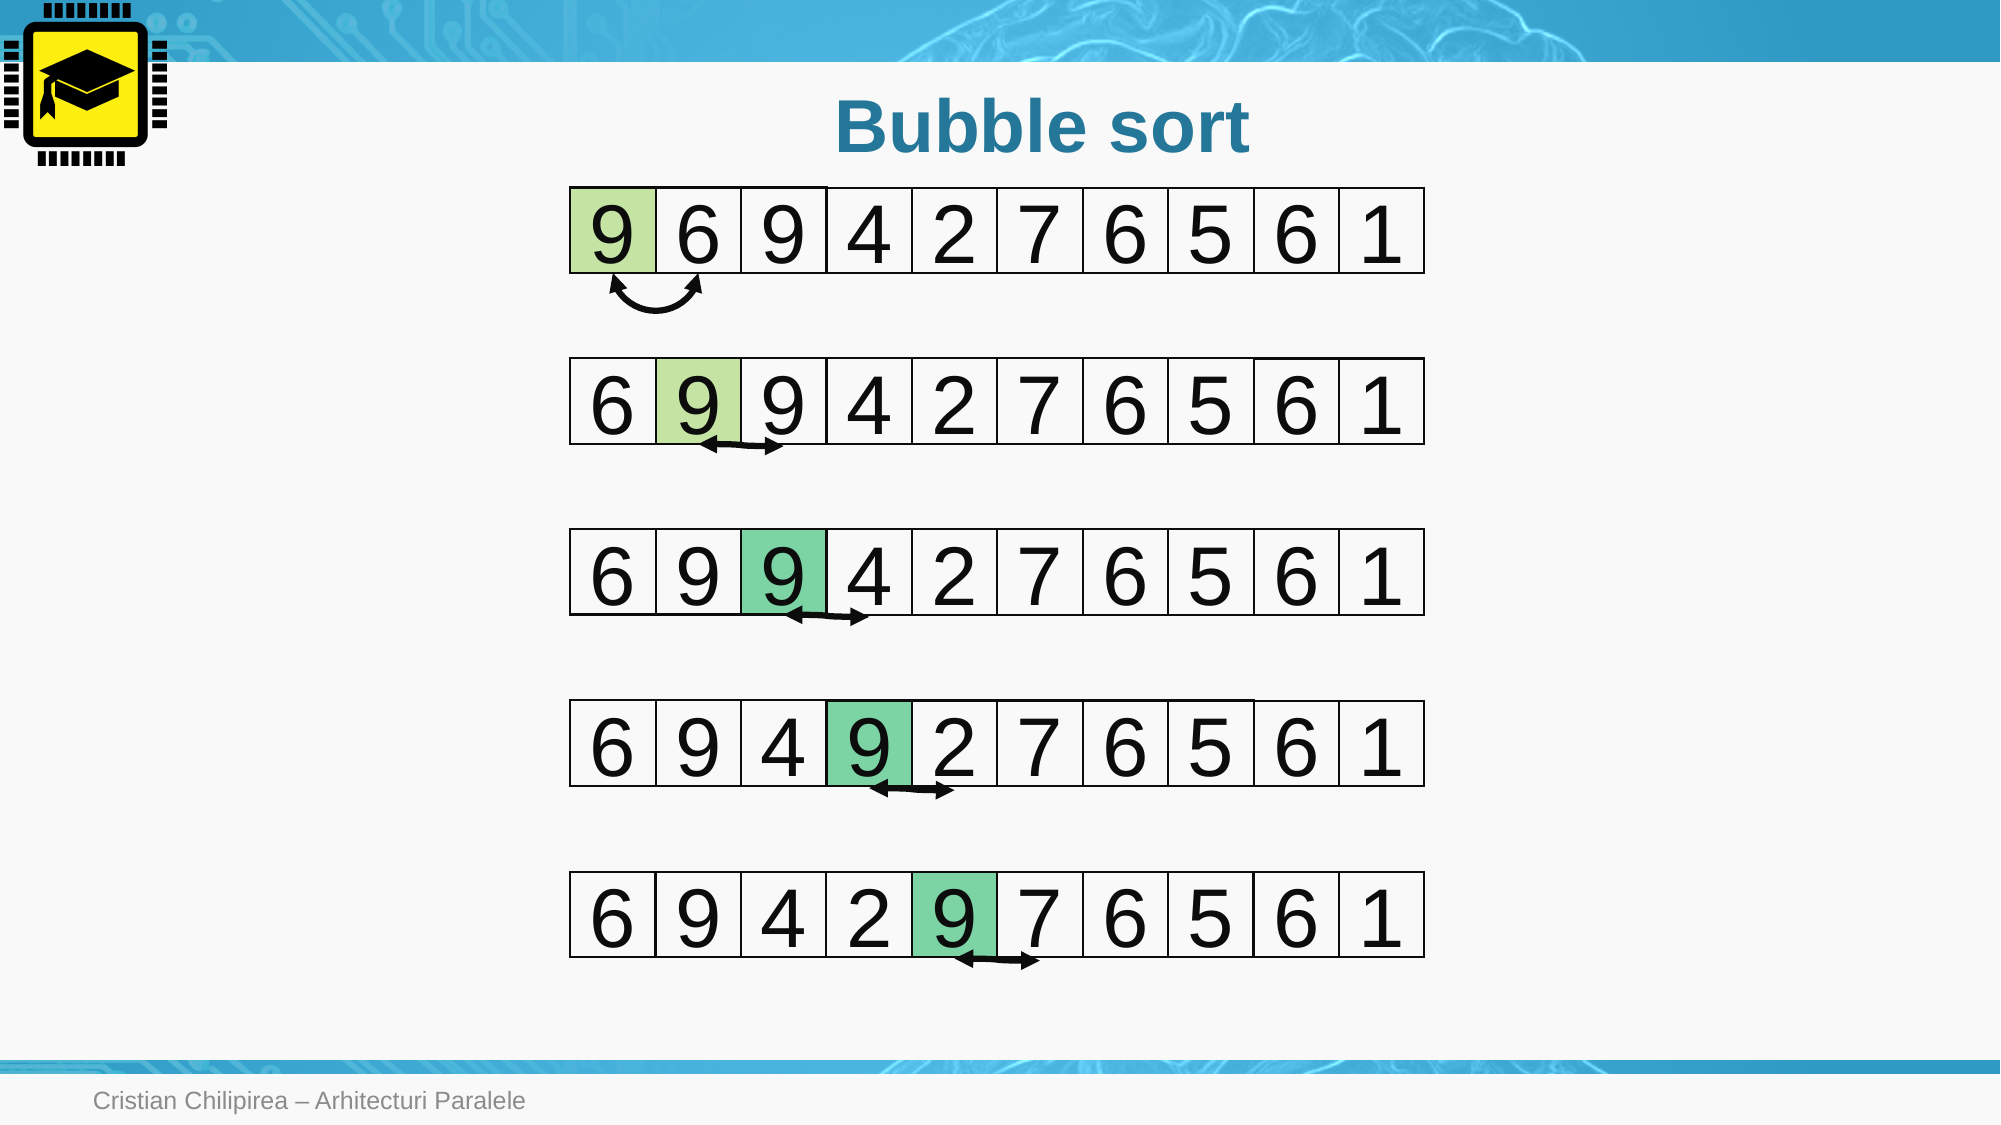

# Bubble sort
9
6
9
4
2
7
6
5
6
1
6
9
9
4
2
7
6
5
6
1
6
9
9
4
2
7
6
5
6
1
6
9
4
9
2
7
6
5
6
1
6
9
4
2
9
7
6
5
6
1
Cristian Chilipirea – Arhitecturi Paralele